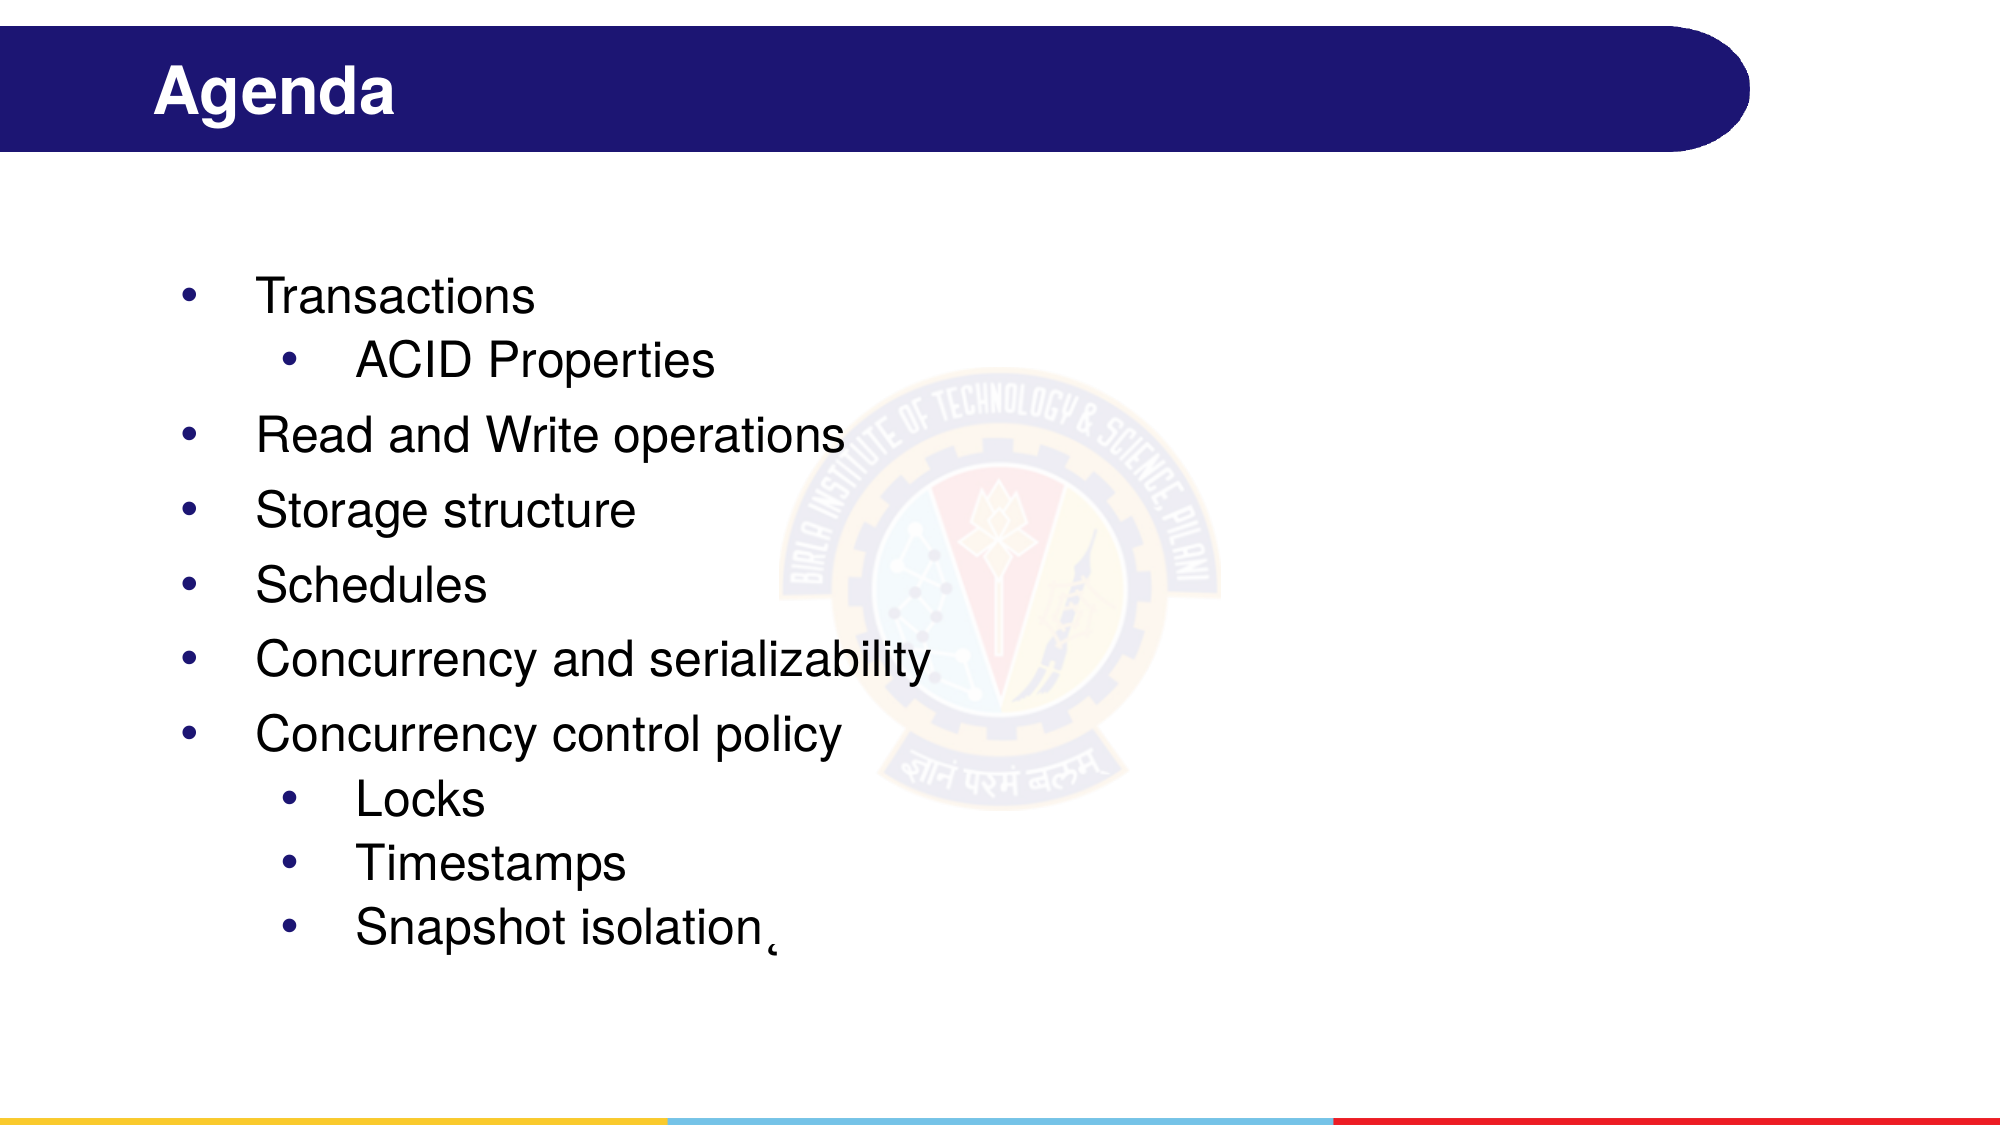

# Agenda

Transactions
ACID Properties
Read and Write operations
Storage structure
Schedules
Concurrency and serializability
Concurrency control policy
Locks
Timestamps
Snapshot isolation˛